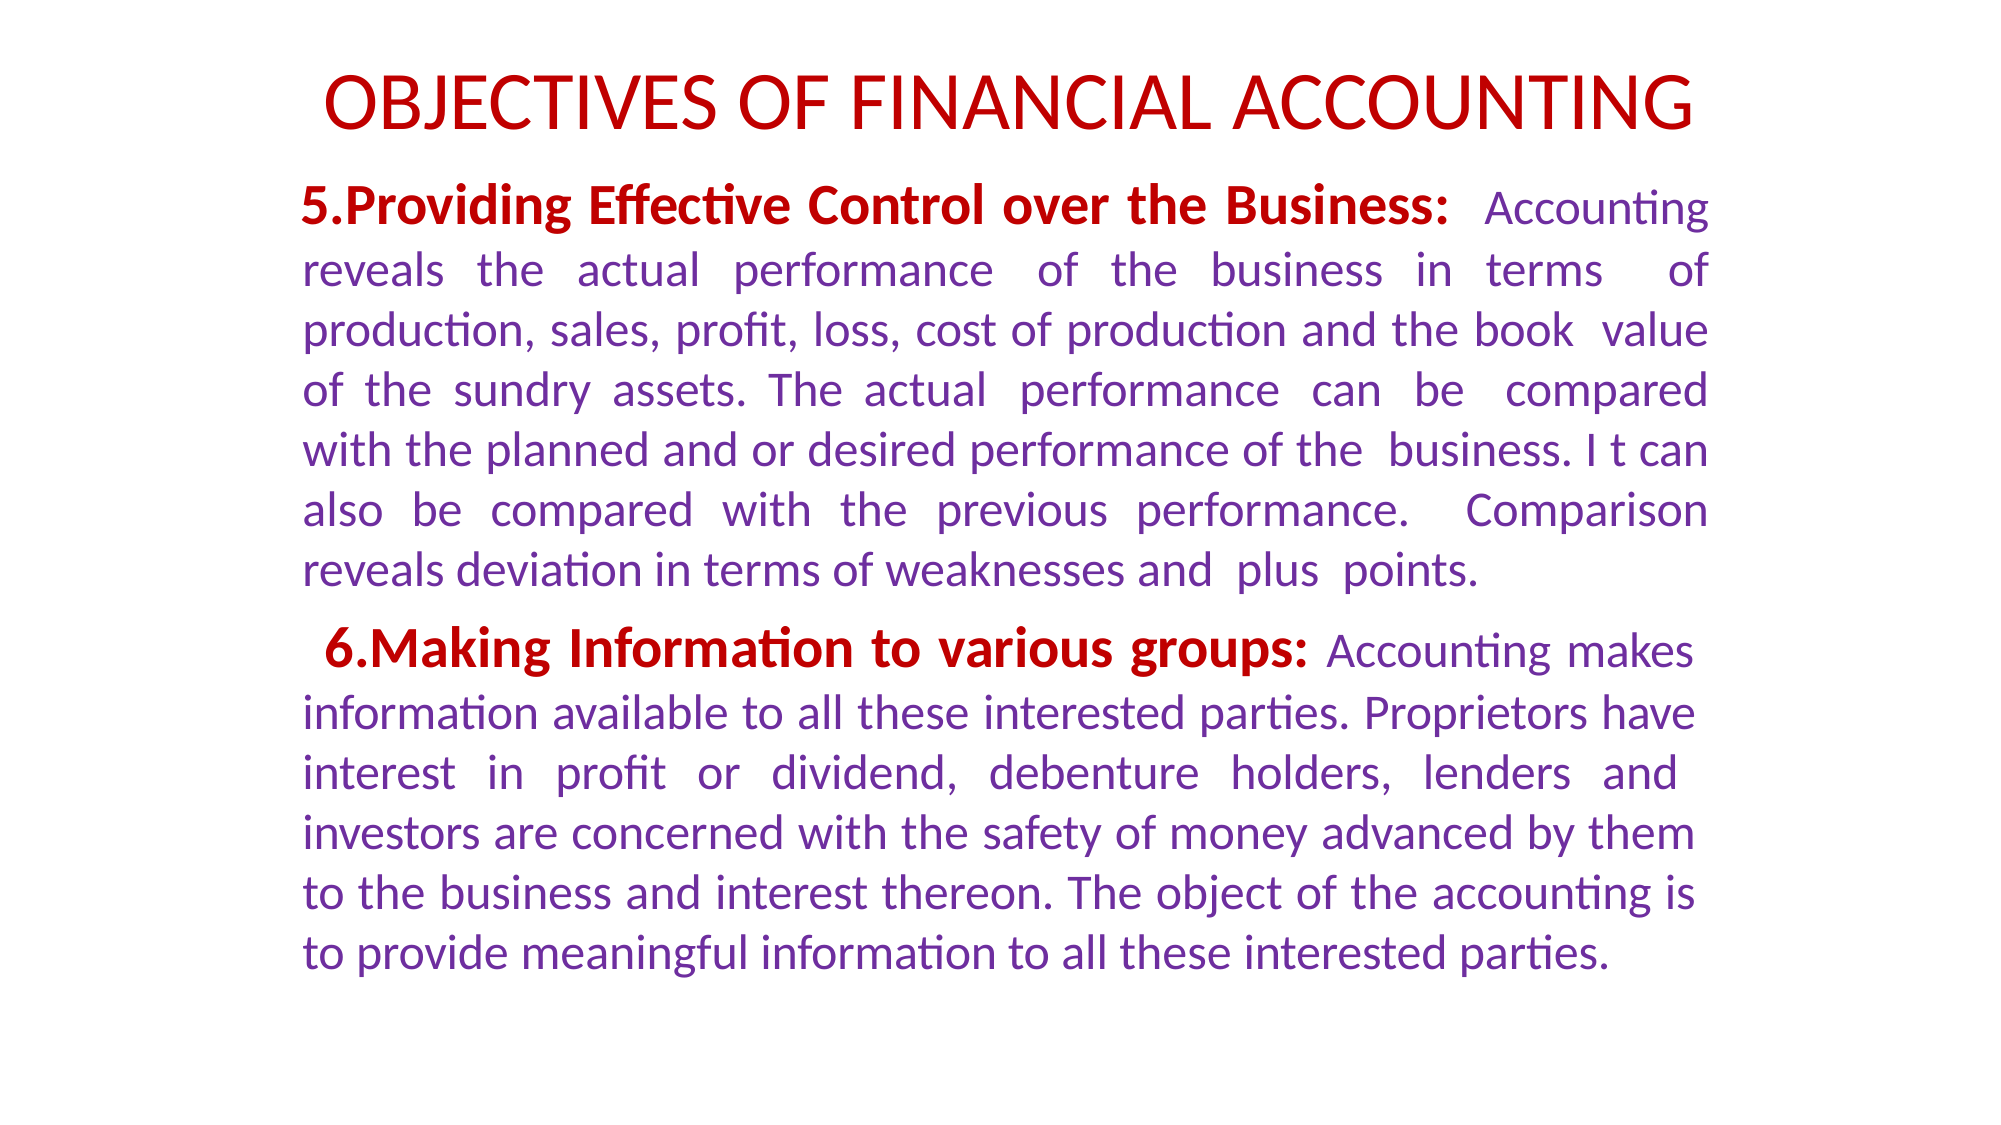

# OBJECTIVES OF FINANCIAL ACCOUNTING
Providing Effective Control over the Business:  Accounting reveals the actual performance of the business in terms  of production, sales, profit, loss, cost of production and the book  value of the sundry assets. The actual performance can be  compared with the planned and or desired performance of the  business. I t can also be compared with the previous performance.  Comparison reveals deviation in terms of weaknesses and plus  points.
Making Information to various groups: Accounting makes  information available to all these interested parties. Proprietors have  interest in profit or dividend, debenture holders, lenders and  investors are concerned with the safety of money advanced by them  to the business and interest thereon. The object of the accounting is  to provide meaningful information to all these interested parties.